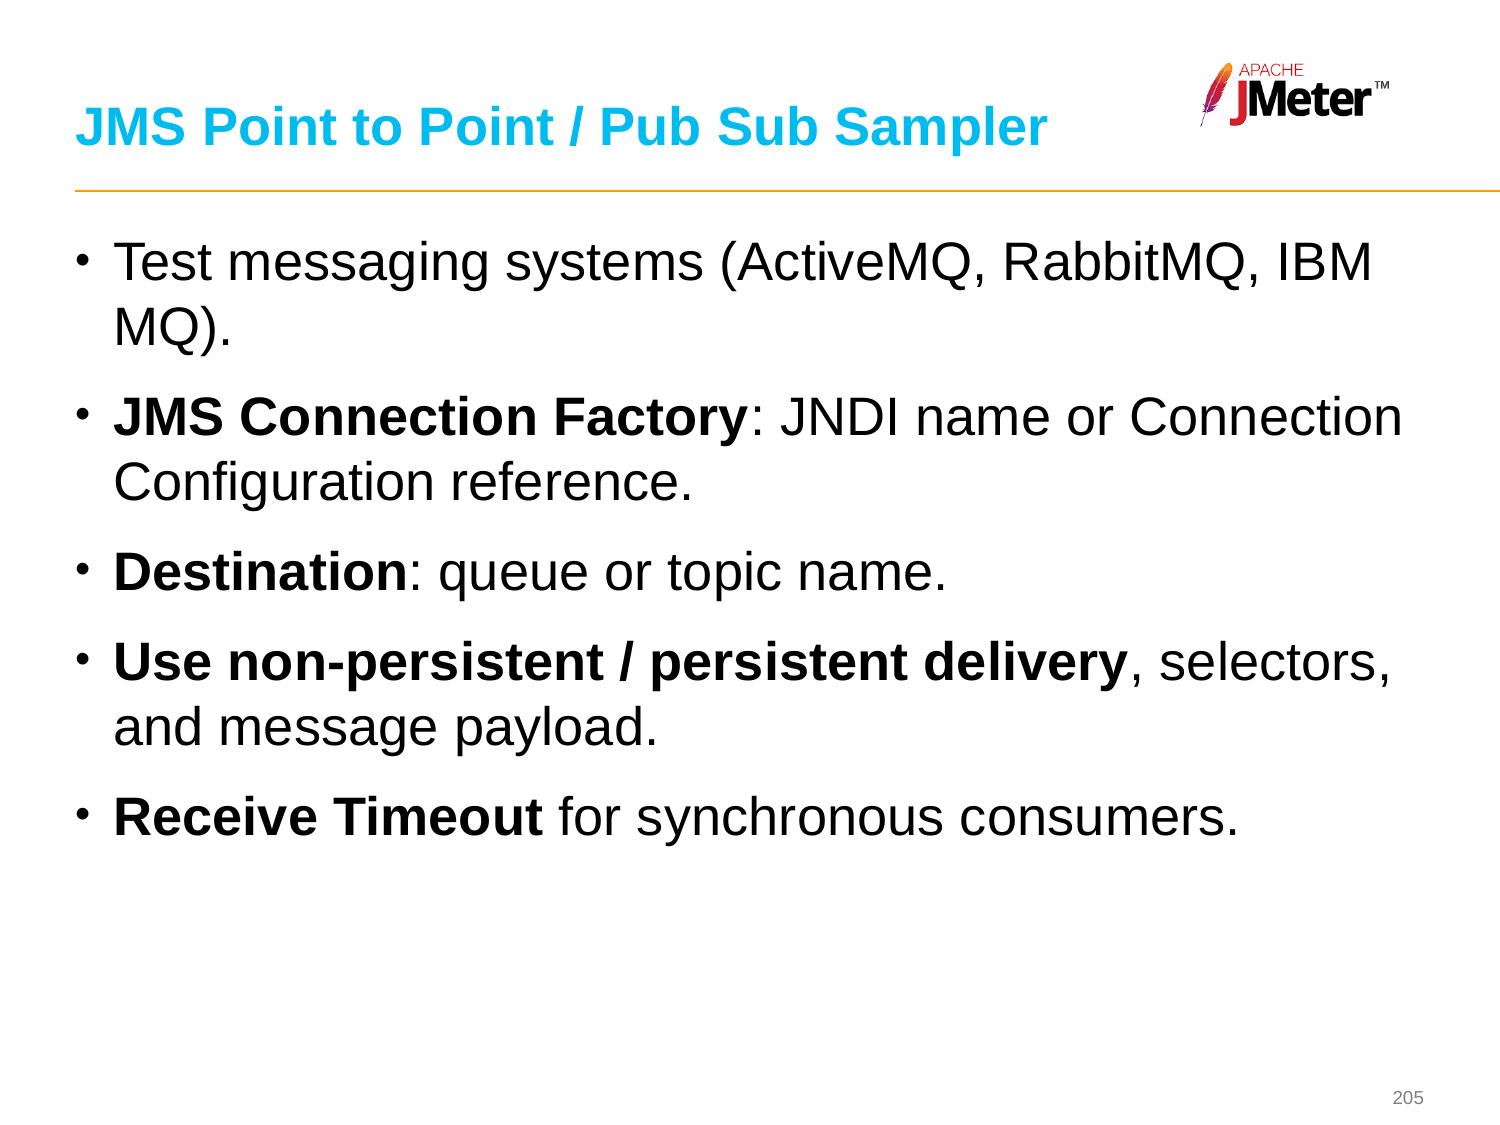

# JMS Point to Point / Pub Sub Sampler
Test messaging systems (ActiveMQ, RabbitMQ, IBM MQ).
JMS Connection Factory: JNDI name or Connection Configuration reference.
Destination: queue or topic name.
Use non-persistent / persistent delivery, selectors, and message payload.
Receive Timeout for synchronous consumers.